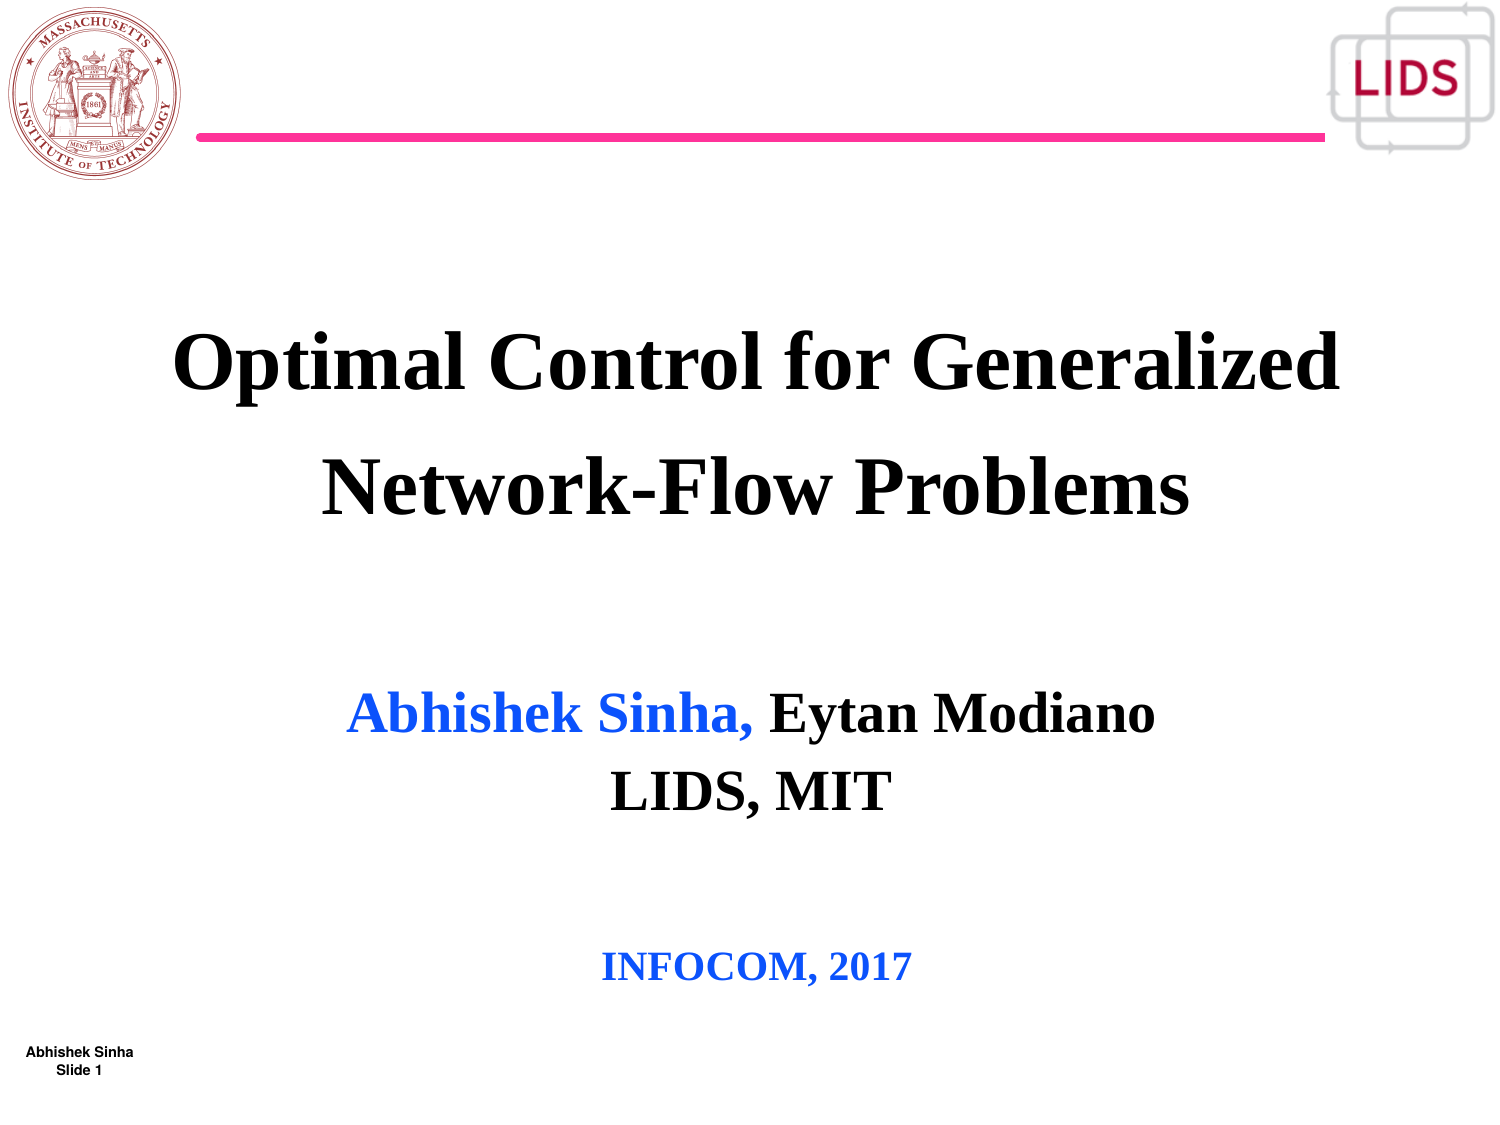

# Optimal Control for Generalized Network-Flow Problems
Abhishek Sinha, Eytan Modiano
LIDS, MIT

 INFOCOM, 2017